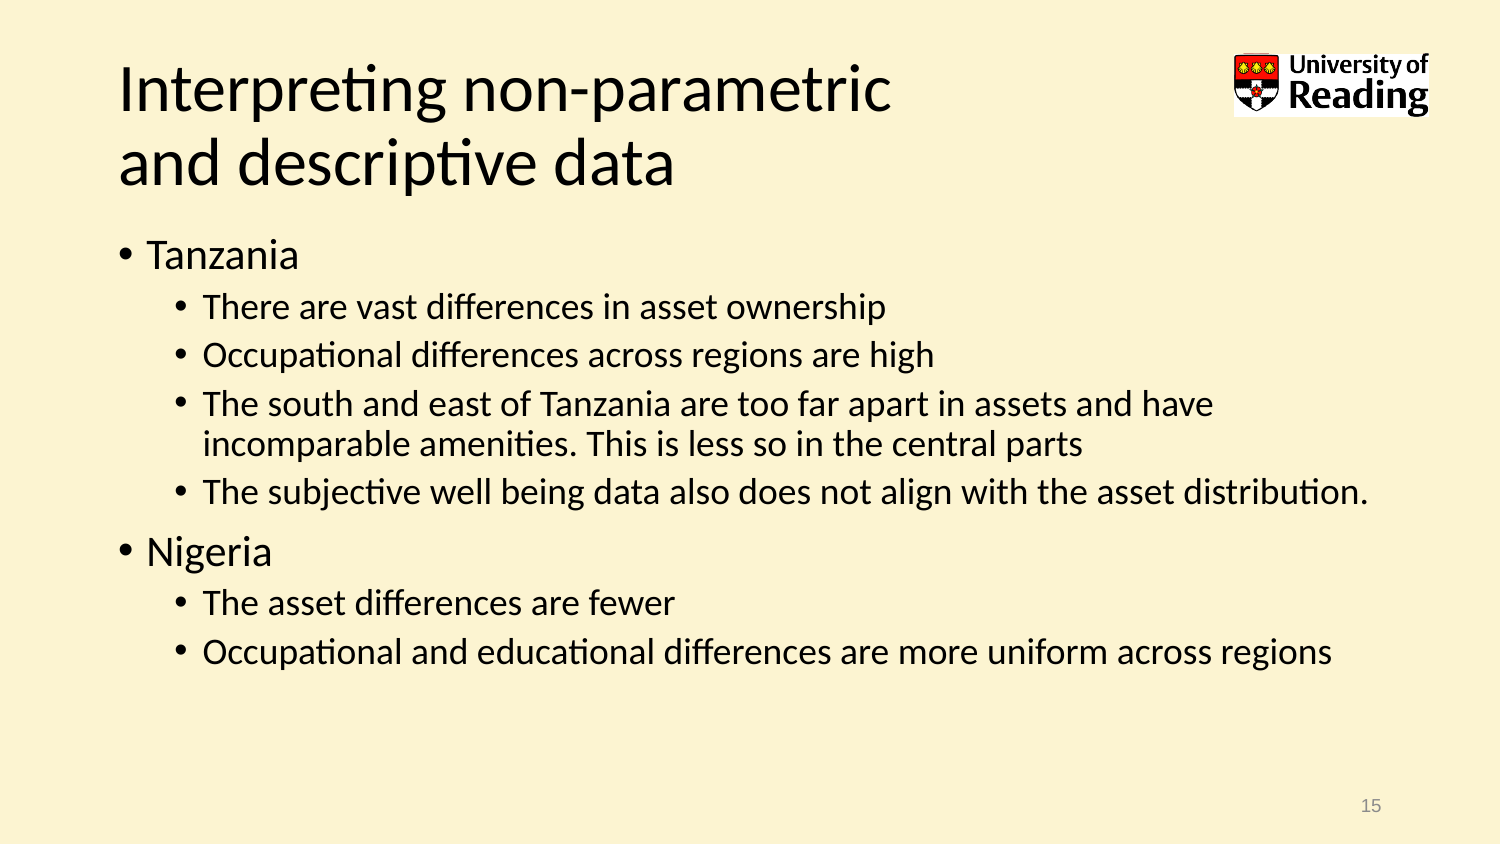

# Interpreting non-parametric and descriptive data
Tanzania
There are vast differences in asset ownership
Occupational differences across regions are high
The south and east of Tanzania are too far apart in assets and have incomparable amenities. This is less so in the central parts
The subjective well being data also does not align with the asset distribution.
Nigeria
The asset differences are fewer
Occupational and educational differences are more uniform across regions

15